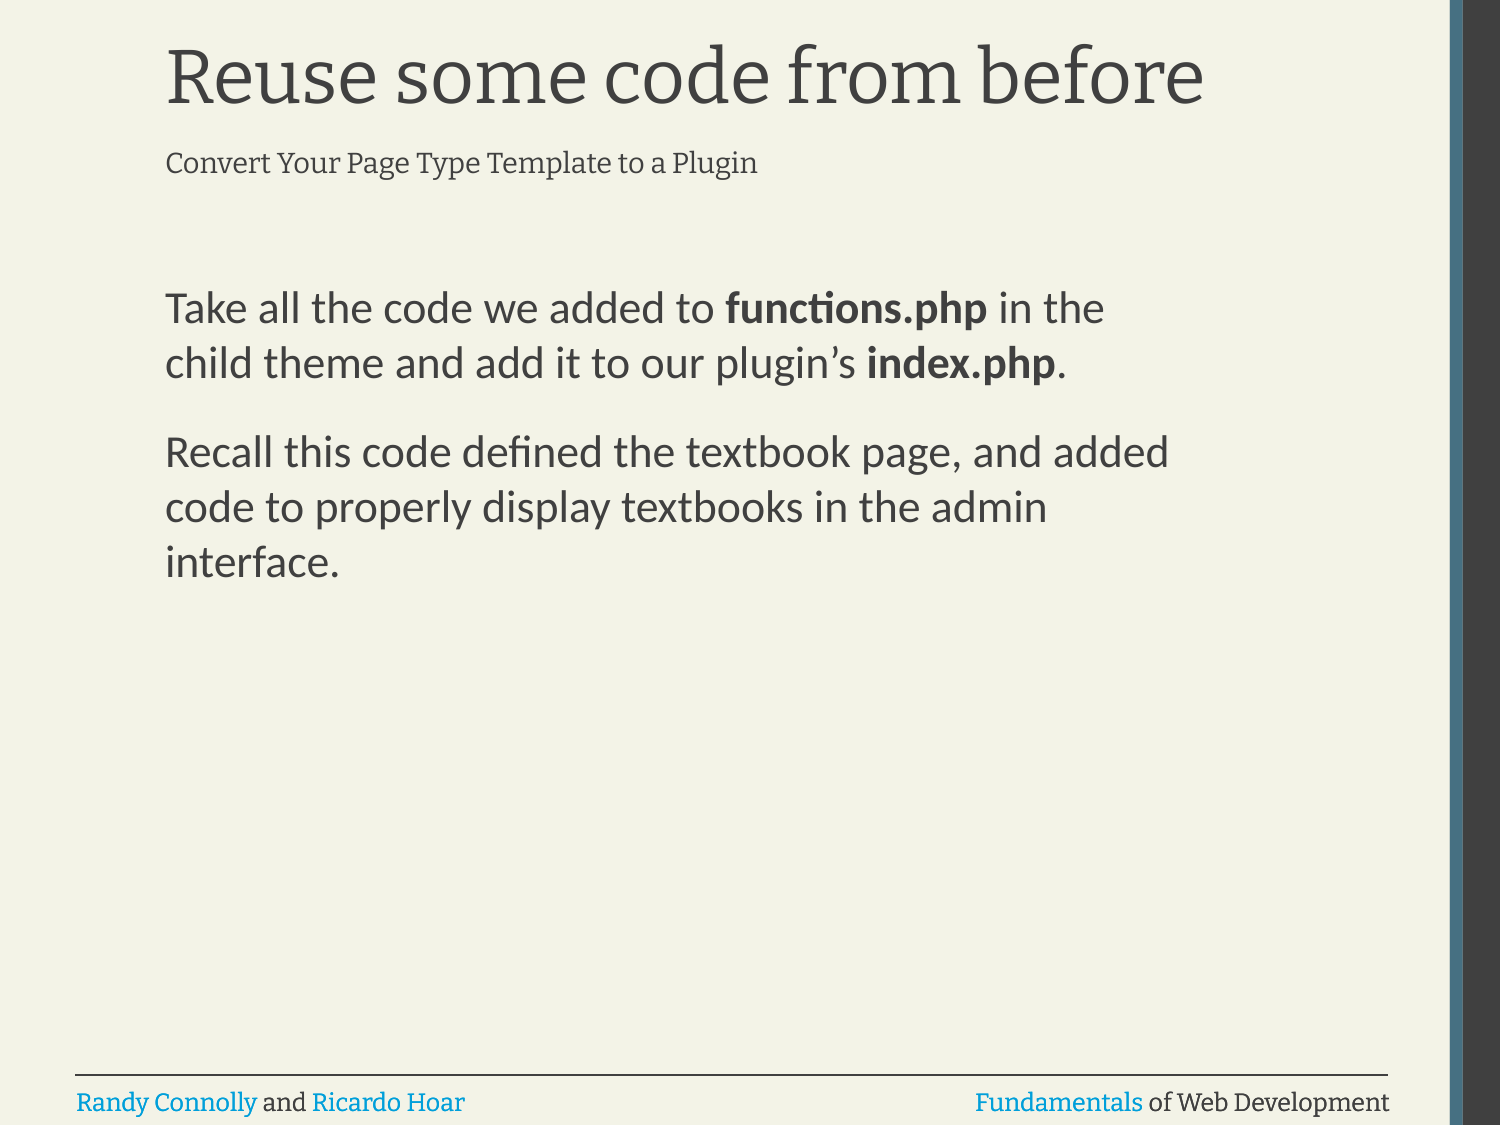

# Reuse some code from before
Convert Your Page Type Template to a Plugin
Take all the code we added to functions.php in the child theme and add it to our plugin’s index.php.
Recall this code defined the textbook page, and added code to properly display textbooks in the admin interface.